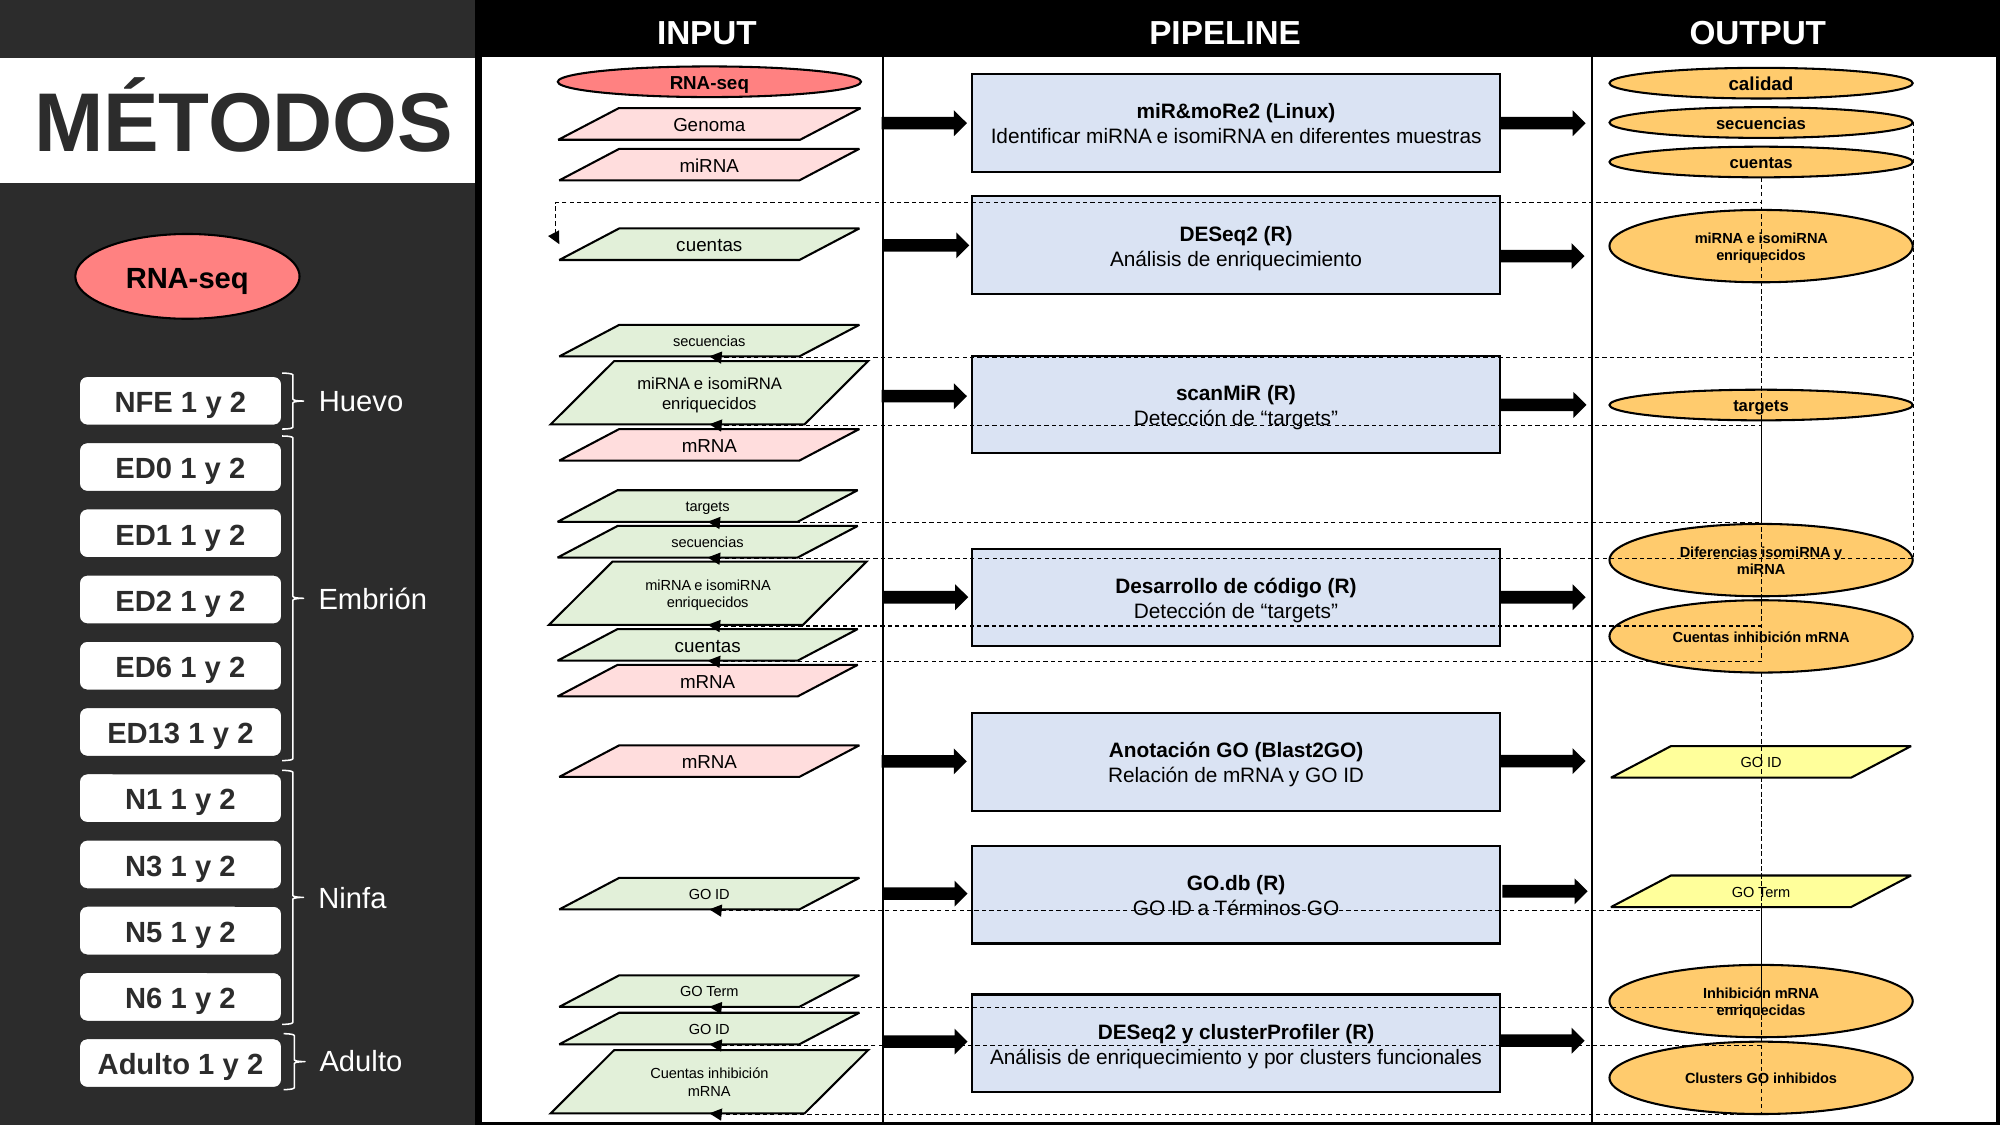

PIPELINE
OUTPUT
INPUT
MÉTODOS
RNA-seq
calidad
miR&moRe2 (Linux)
Identificar miRNA e isomiRNA en diferentes muestras
secuencias
Genoma

cuentas
miRNA

DESeq2 (R)
Análisis de enriquecimiento
miRNA e isomiRNA enriquecidos
cuentas
RNA-seq

secuencias
scanMiR (R)
Detección de “targets”
miRNA e isomiRNA enriquecidos

Huevo
NFE 1 y 2

targets

mRNA

ED0 1 y 2
targets
ED1 1 y 2
Diferencias isomiRNA y miRNA
secuencias
Desarrollo de código (R)
Detección de “targets”
miRNA e isomiRNA enriquecidos
Embrión
ED2 1 y 2

Cuentas inhibición mRNA
cuentas
ED6 1 y 2
mRNA
ED13 1 y 2
Anotación GO (Blast2GO)
Relación de mRNA y GO ID
mRNA
GO ID

N1 1 y 2
N3 1 y 2
GO.db (R)
GO ID a Términos GO
Ninfa
GO Term
GO ID

N5 1 y 2
Inhibición mRNA enriquecidas
N6 1 y 2
GO Term
DESeq2 y clusterProfiler (R)
Análisis de enriquecimiento y por clusters funcionales
GO ID

Adulto
Adulto 1 y 2
Clusters GO inhibidos
Cuentas inhibición mRNA